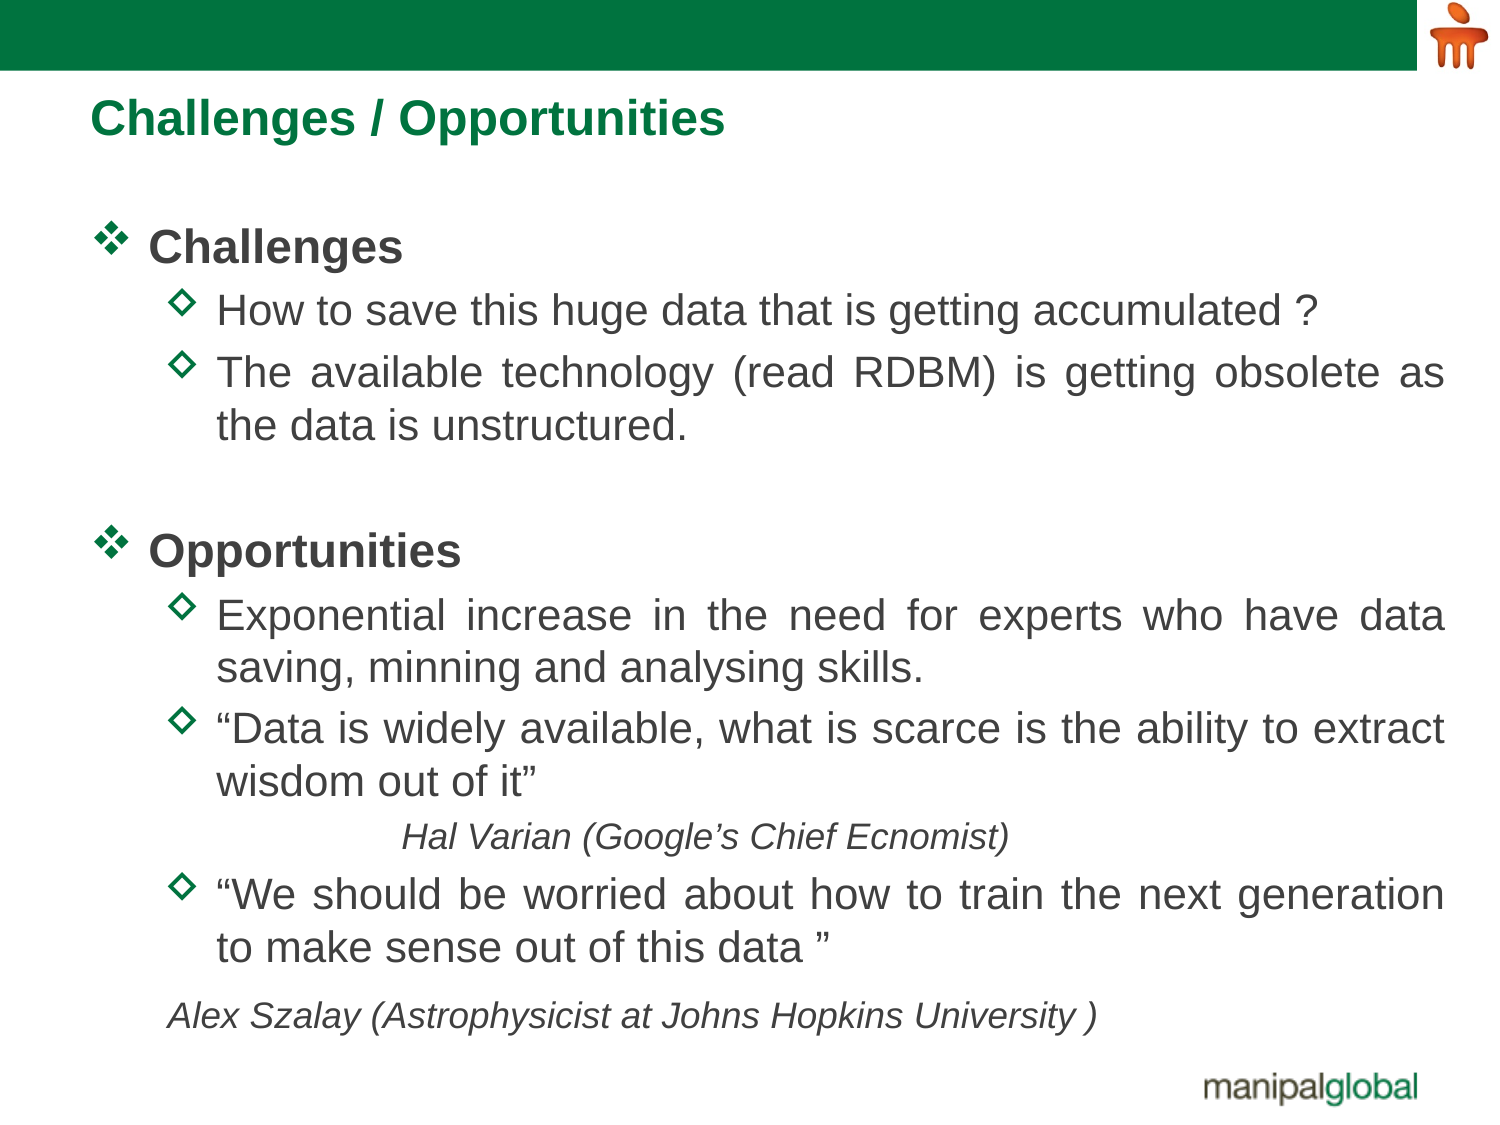

# Challenges / Opportunities
Challenges
How to save this huge data that is getting accumulated ?
The available technology (read RDBM) is getting obsolete as the data is unstructured.

Opportunities
Exponential increase in the need for experts who have data saving, minning and analysing skills.
“Data is widely available, what is scarce is the ability to extract wisdom out of it”
		Hal Varian (Google’s Chief Ecnomist)
“We should be worried about how to train the next generation to make sense out of this data ”
			Alex Szalay (Astrophysicist at Johns Hopkins University )